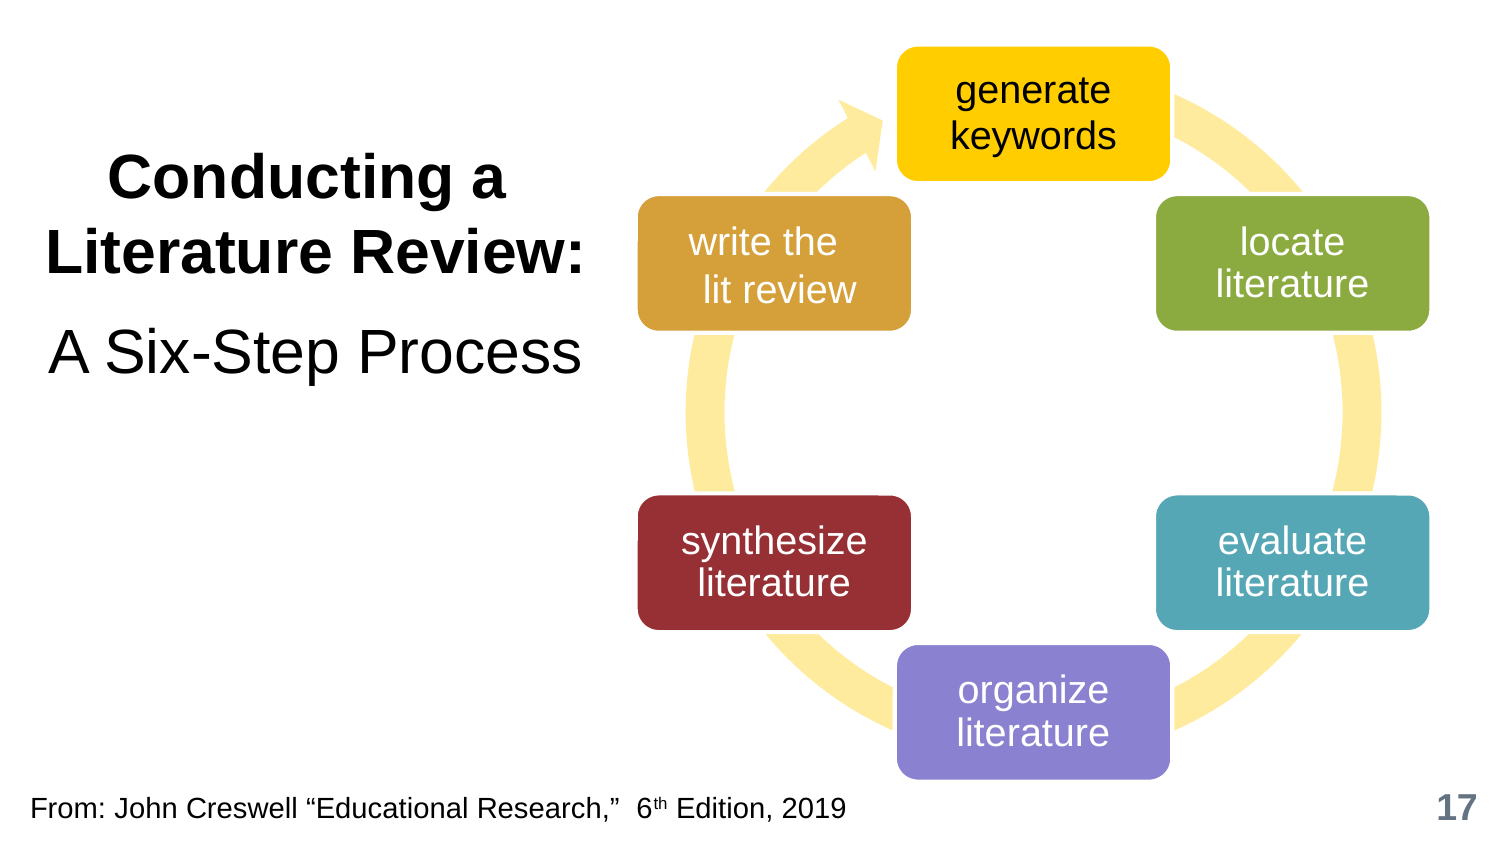

generate
keywords

write the
 lit review
locate literature

synthesize literature
evaluate literature

organize literature
Conducting a
Literature Review:
A Six-Step Process
17
From: John Creswell “Educational Research,”  6th Edition, 2019